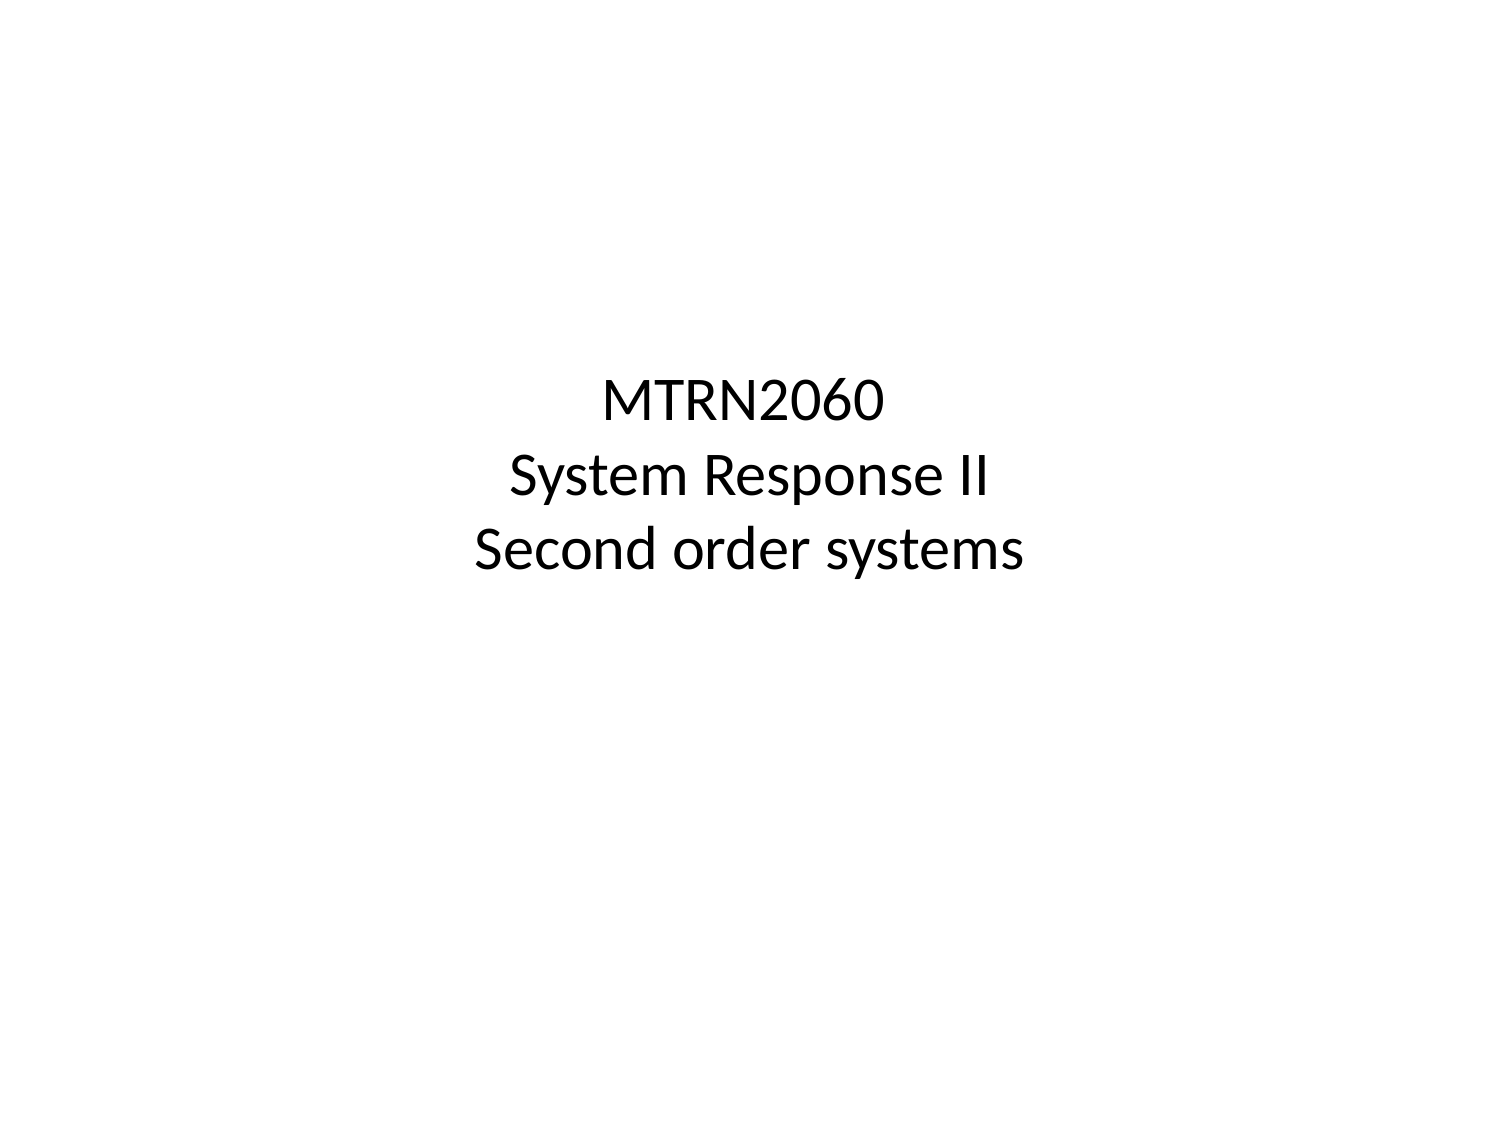

# MTRN2060 System Response II Second order systems